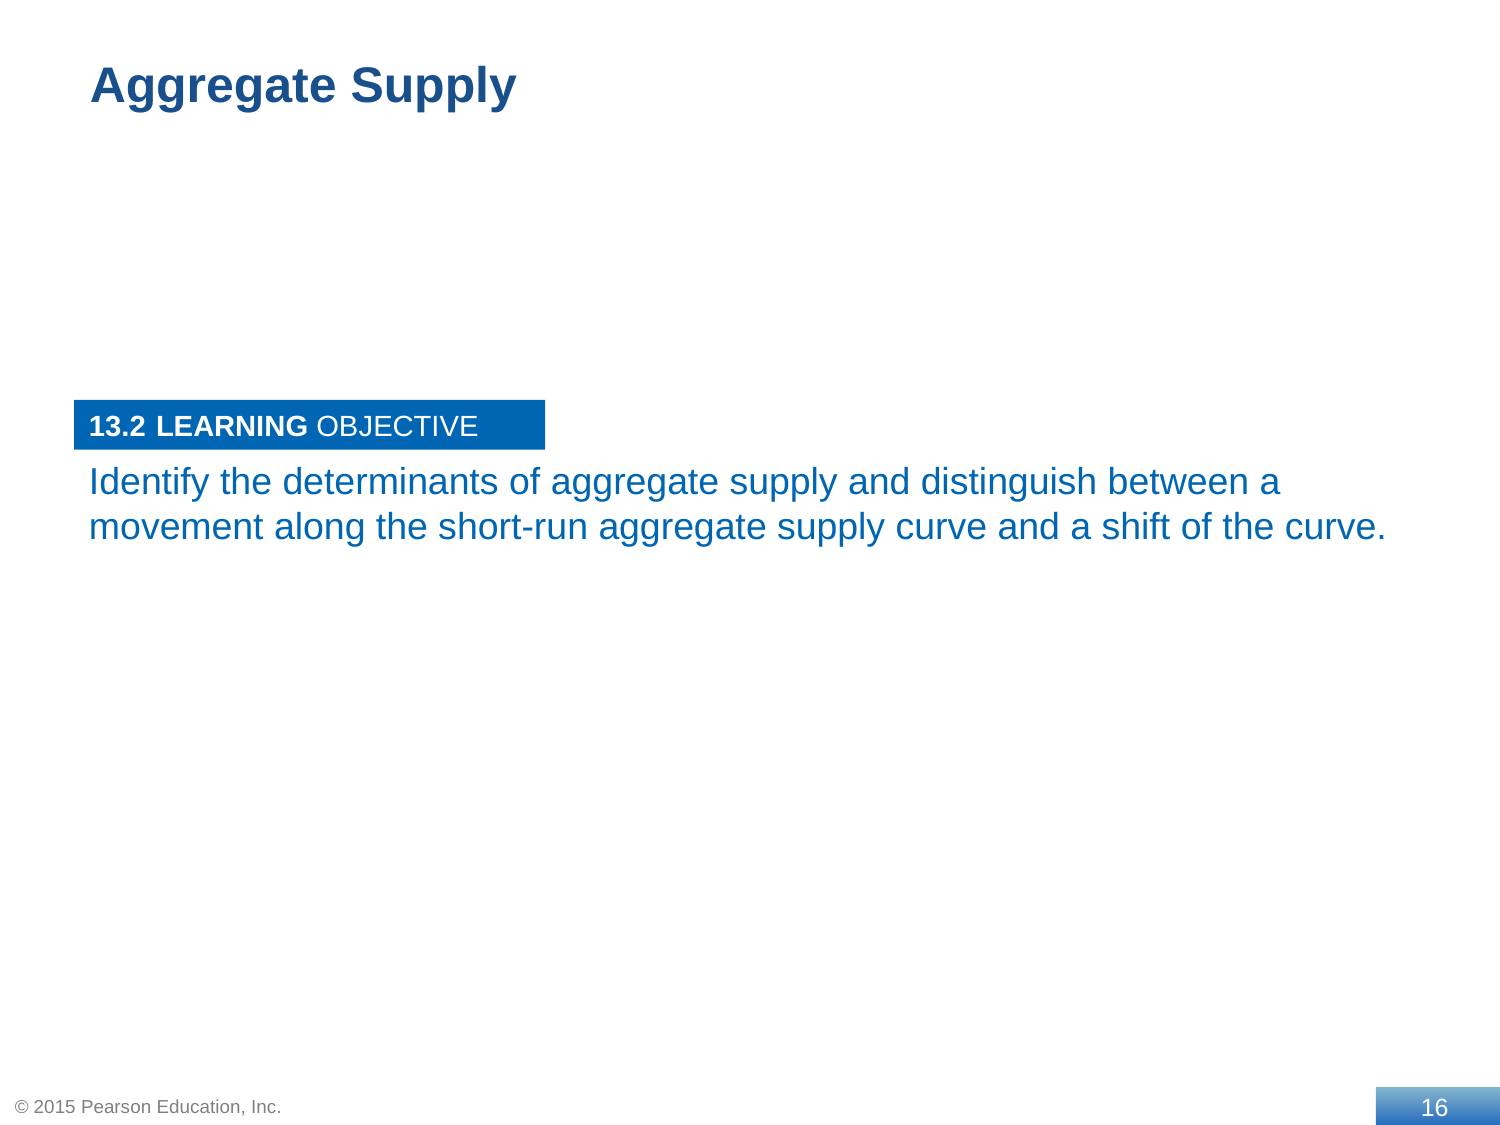

# Aggregate Supply
13.2
Identify the determinants of aggregate supply and distinguish between a movement along the short-run aggregate supply curve and a shift of the curve.